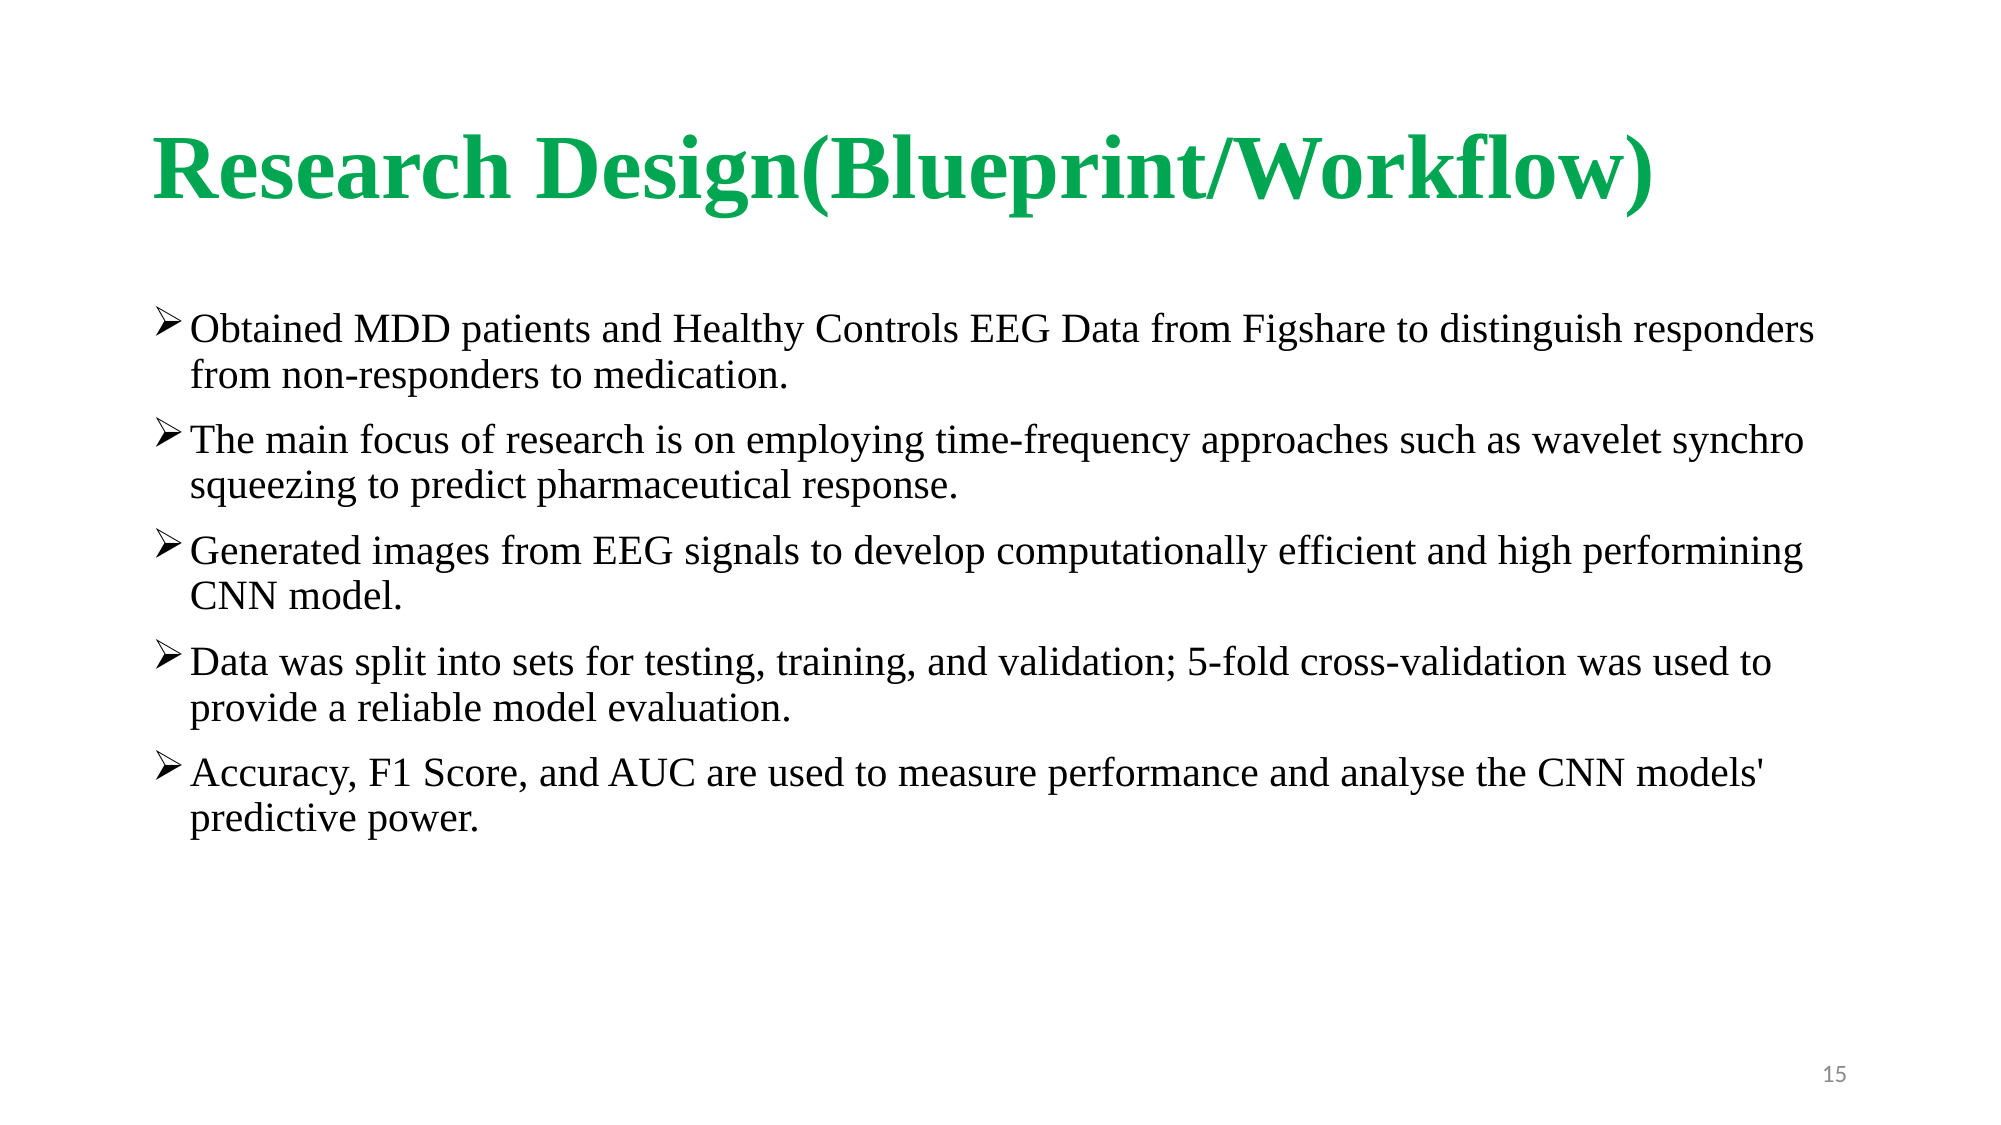

# Research Design(Blueprint/Workflow)
Obtained MDD patients and Healthy Controls EEG Data from Figshare to distinguish responders from non-responders to medication.
The main focus of research is on employing time-frequency approaches such as wavelet synchro squeezing to predict pharmaceutical response.
Generated images from EEG signals to develop computationally efficient and high performining CNN model.
Data was split into sets for testing, training, and validation; 5-fold cross-validation was used to provide a reliable model evaluation.
Accuracy, F1 Score, and AUC are used to measure performance and analyse the CNN models' predictive power.

15